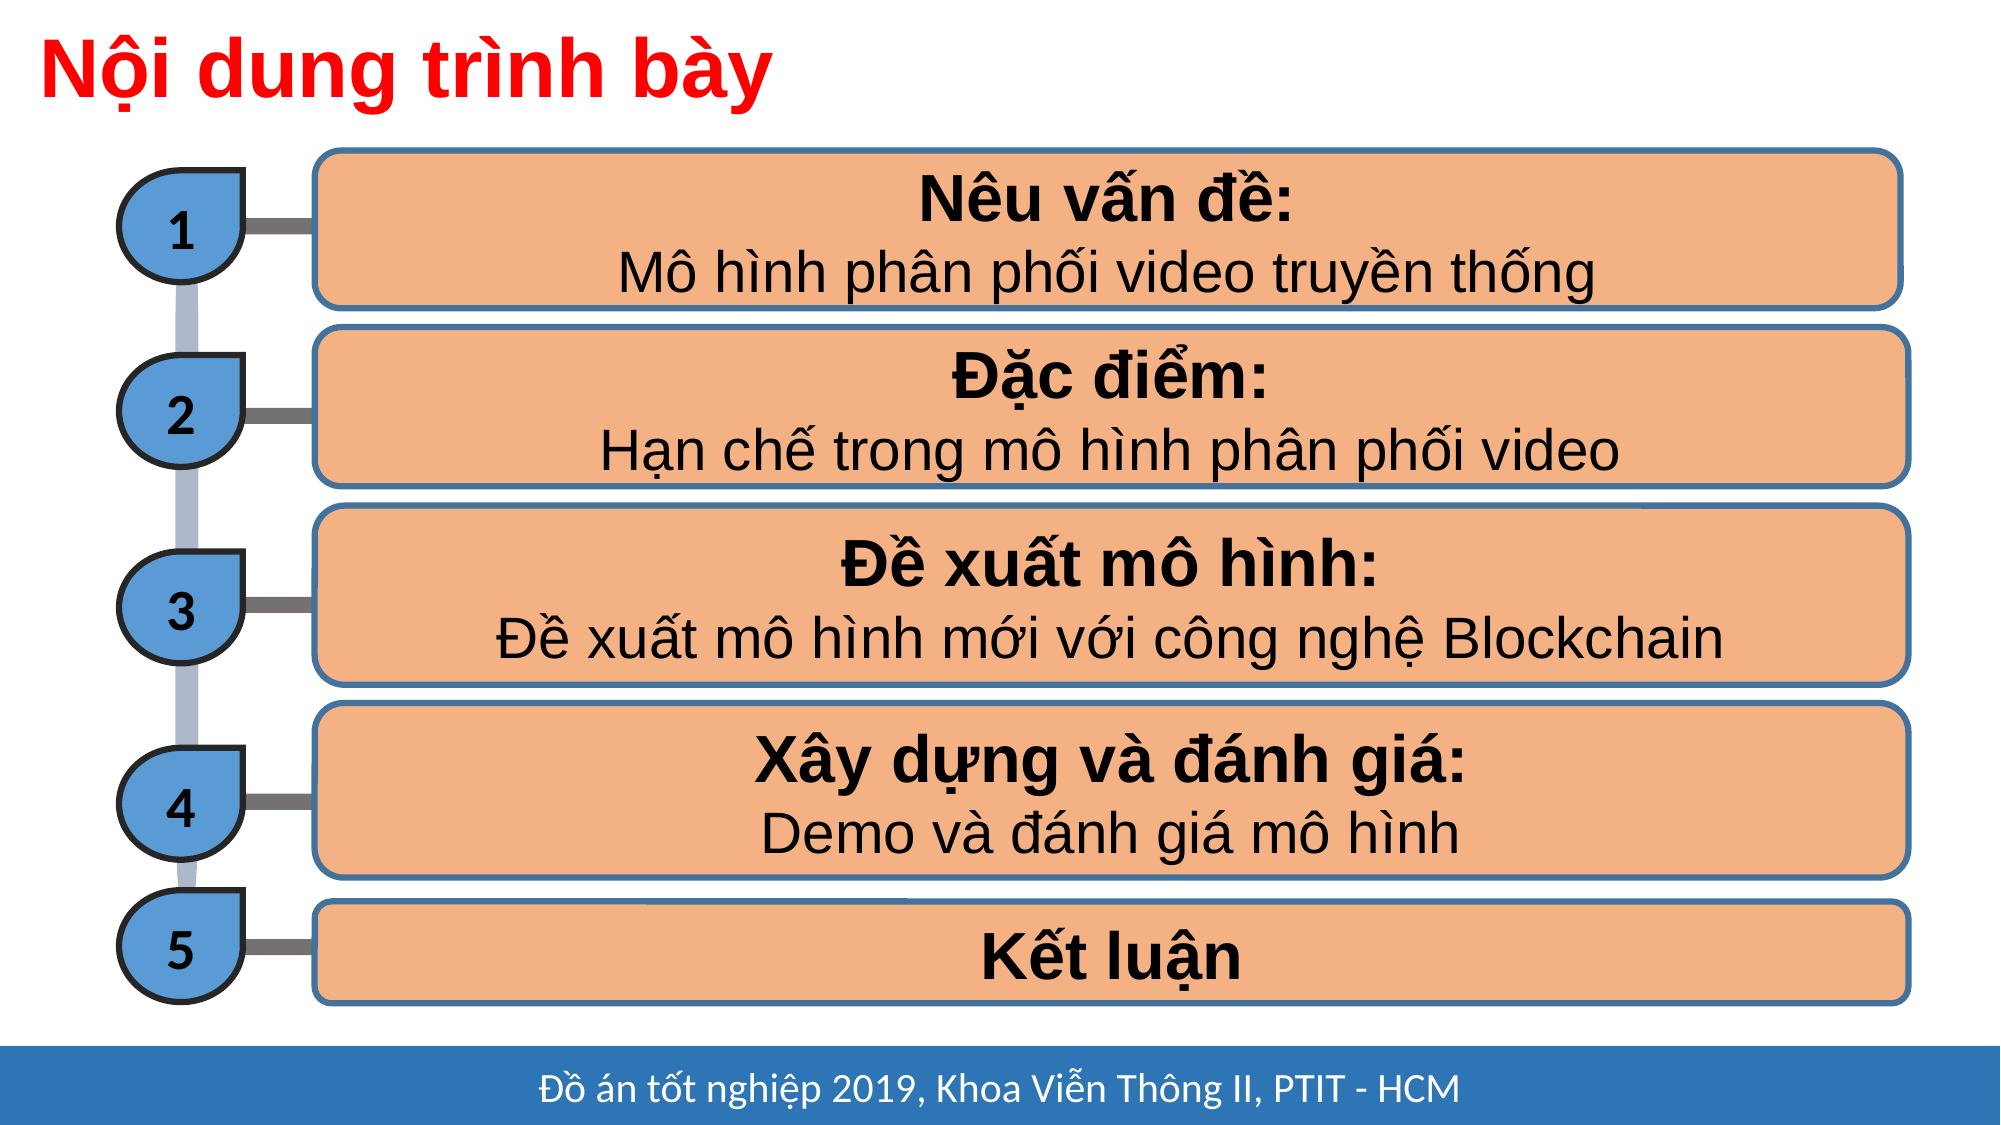

Nội dung trình bày
Nêu vấn đề:
Mô hình phân phối video truyền thống
1

Đặc điểm:
Hạn chế trong mô hình phân phối video
2

Đề xuất mô hình:
Đề xuất mô hình mới với công nghệ Blockchain
3

Xây dựng và đánh giá:
Demo và đánh giá mô hình
4

5
Kết luận

Đồ án tốt nghiệp 2019, Khoa Viễn Thông II, PTIT - HCM